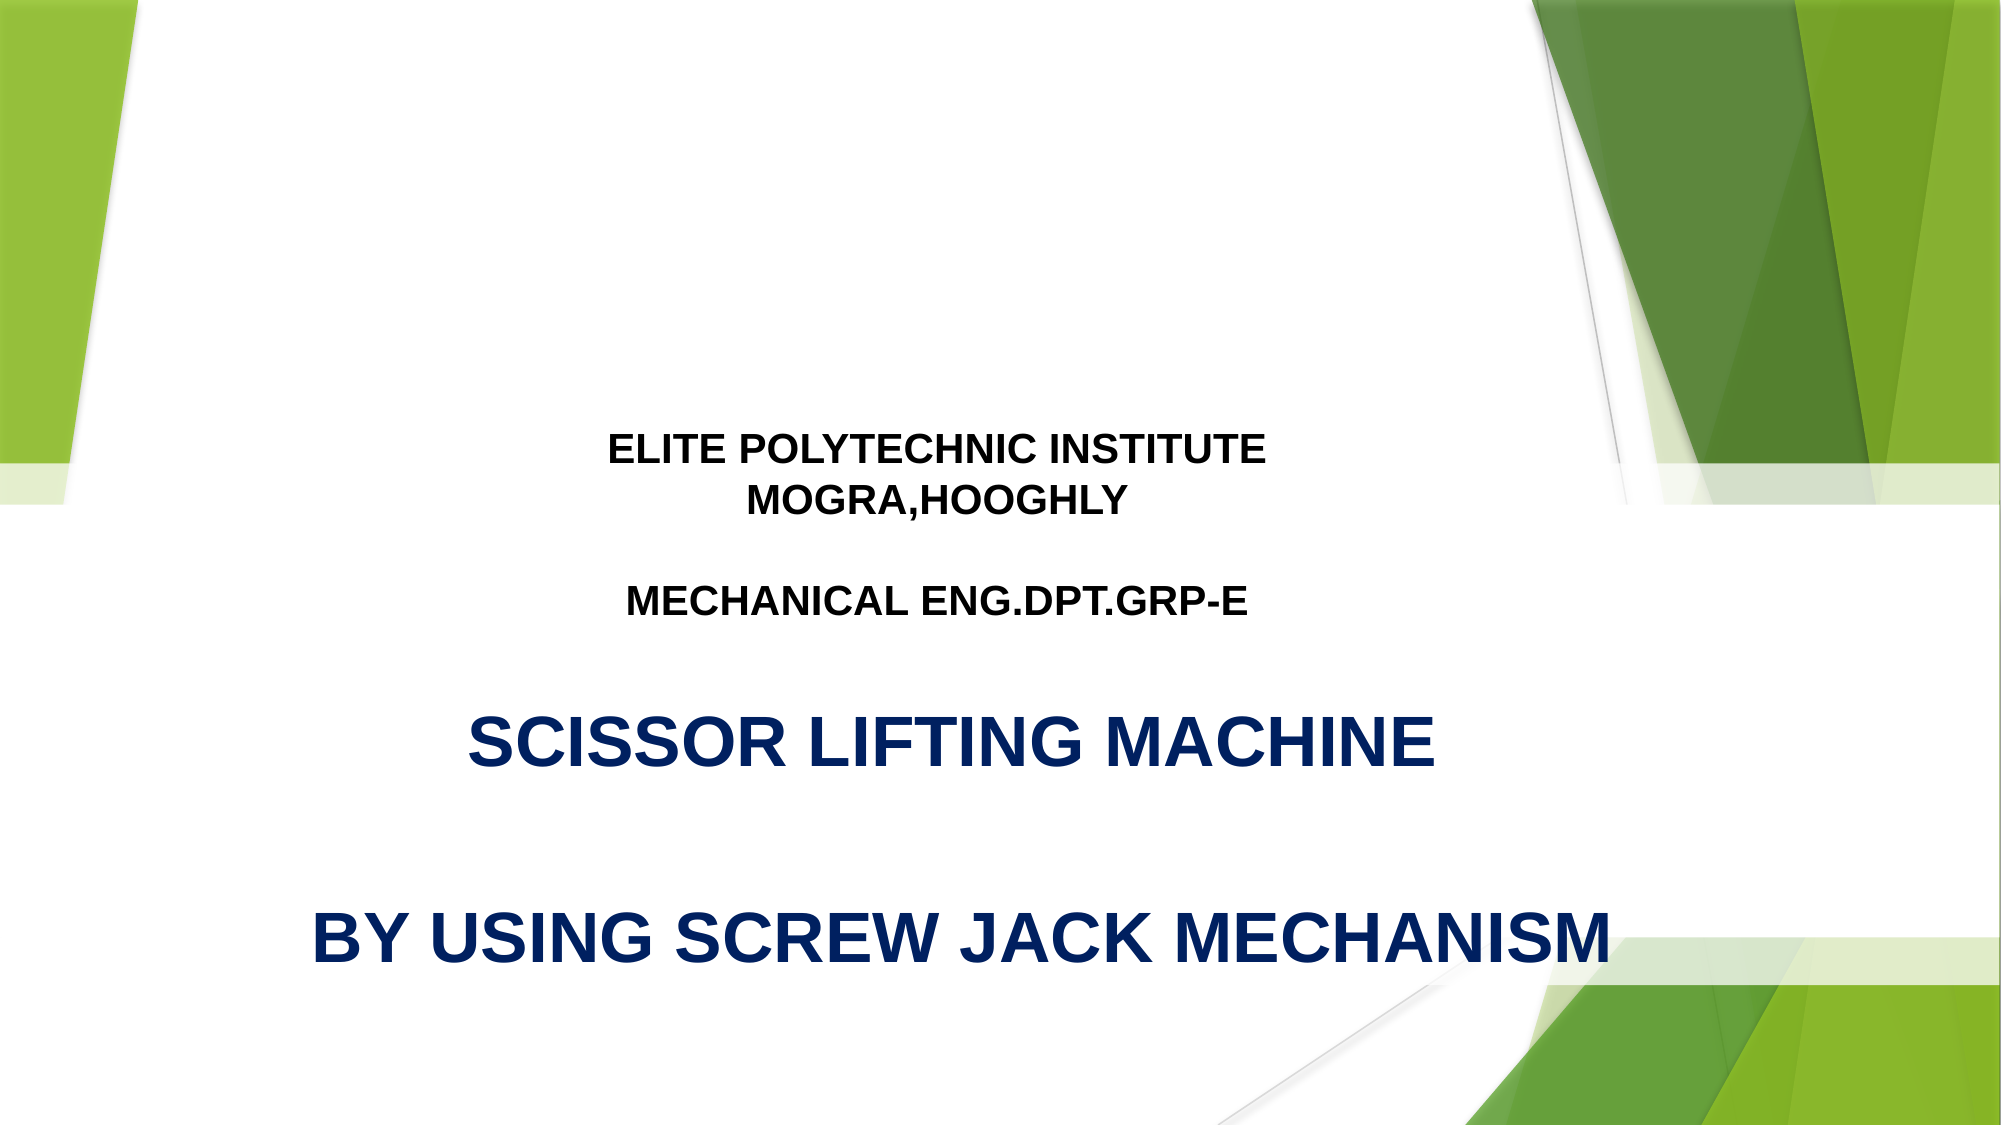

# ELITE POLYTECHNIC INSTITUTE MOGRA,HOOGHLY MECHANICAL ENG.DPT.GRP-E

SCISSOR LIFTING MACHINE

BY USING SCREW JACK MECHANISM